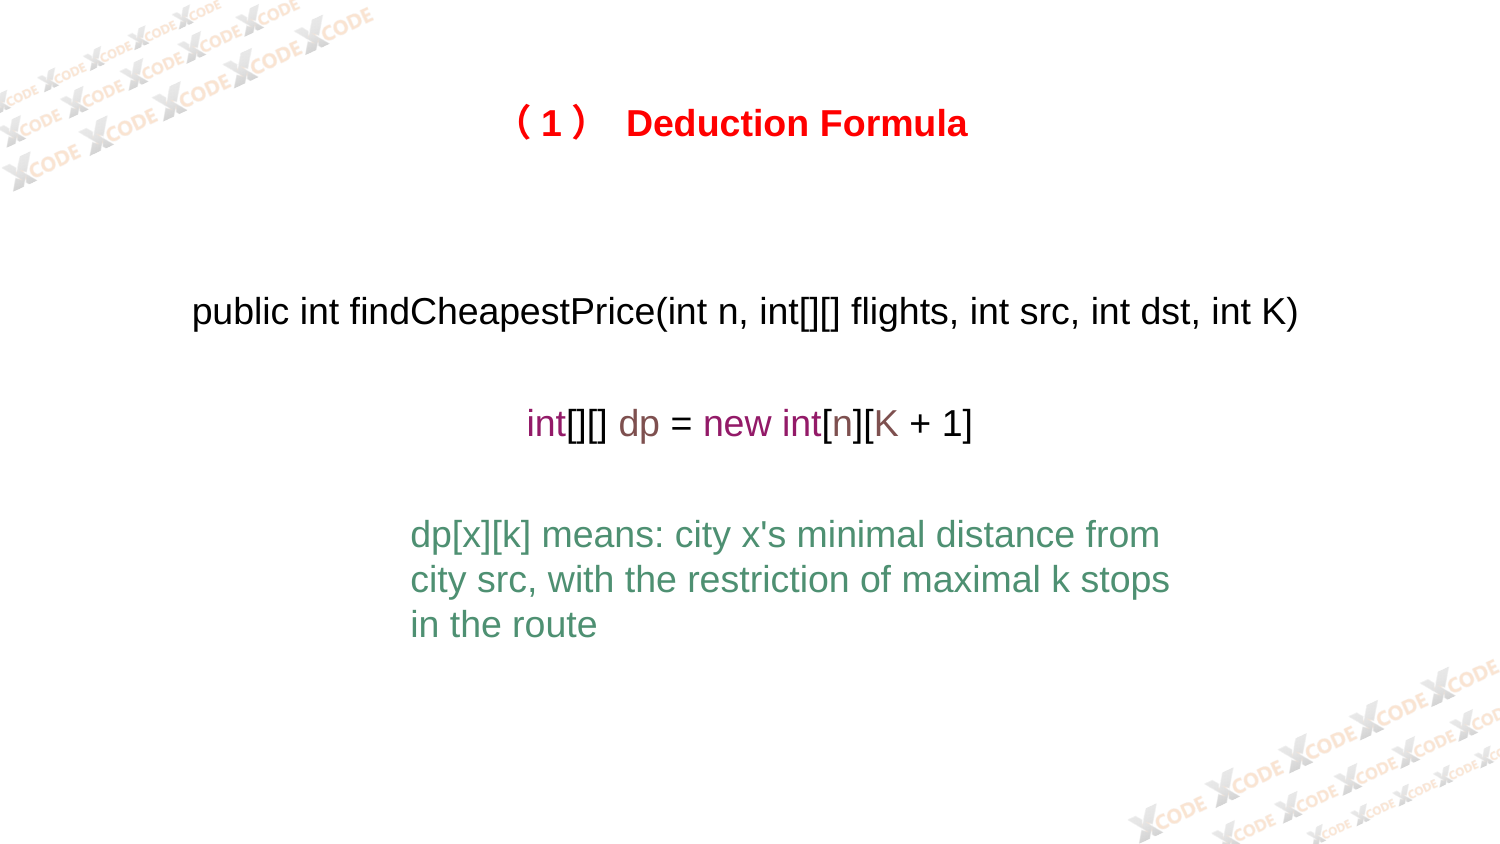

（1） Deduction Formula
public int findCheapestPrice(int n, int[][] flights, int src, int dst, int K)
int[][] dp = new int[n][K + 1]
dp[x][k] means: city x's minimal distance from city src, with the restriction of maximal k stops in the route